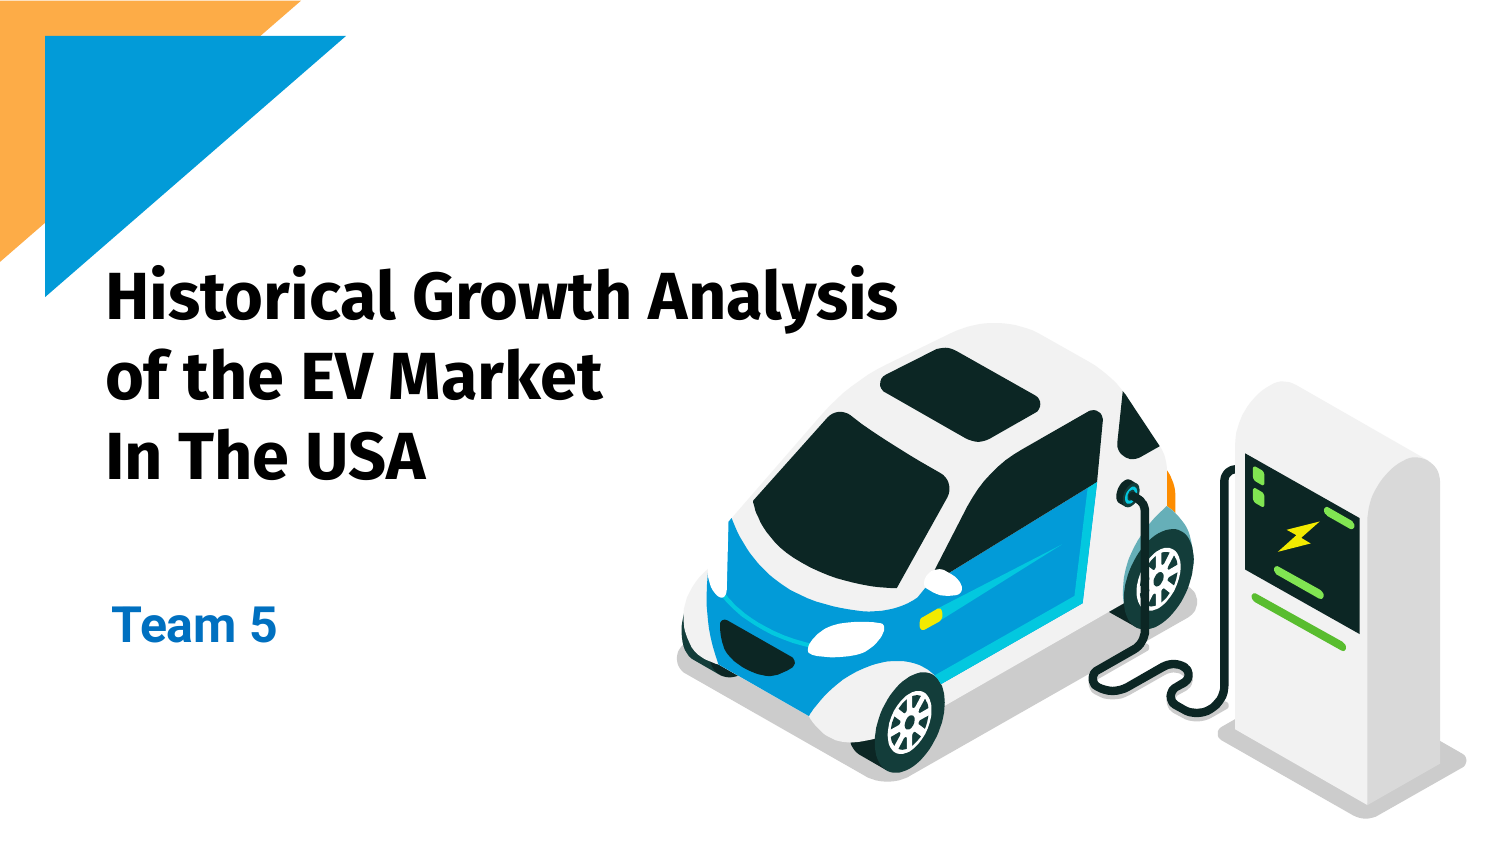

# Historical Growth Analysis
of the EV Market
In The USA

Team 5